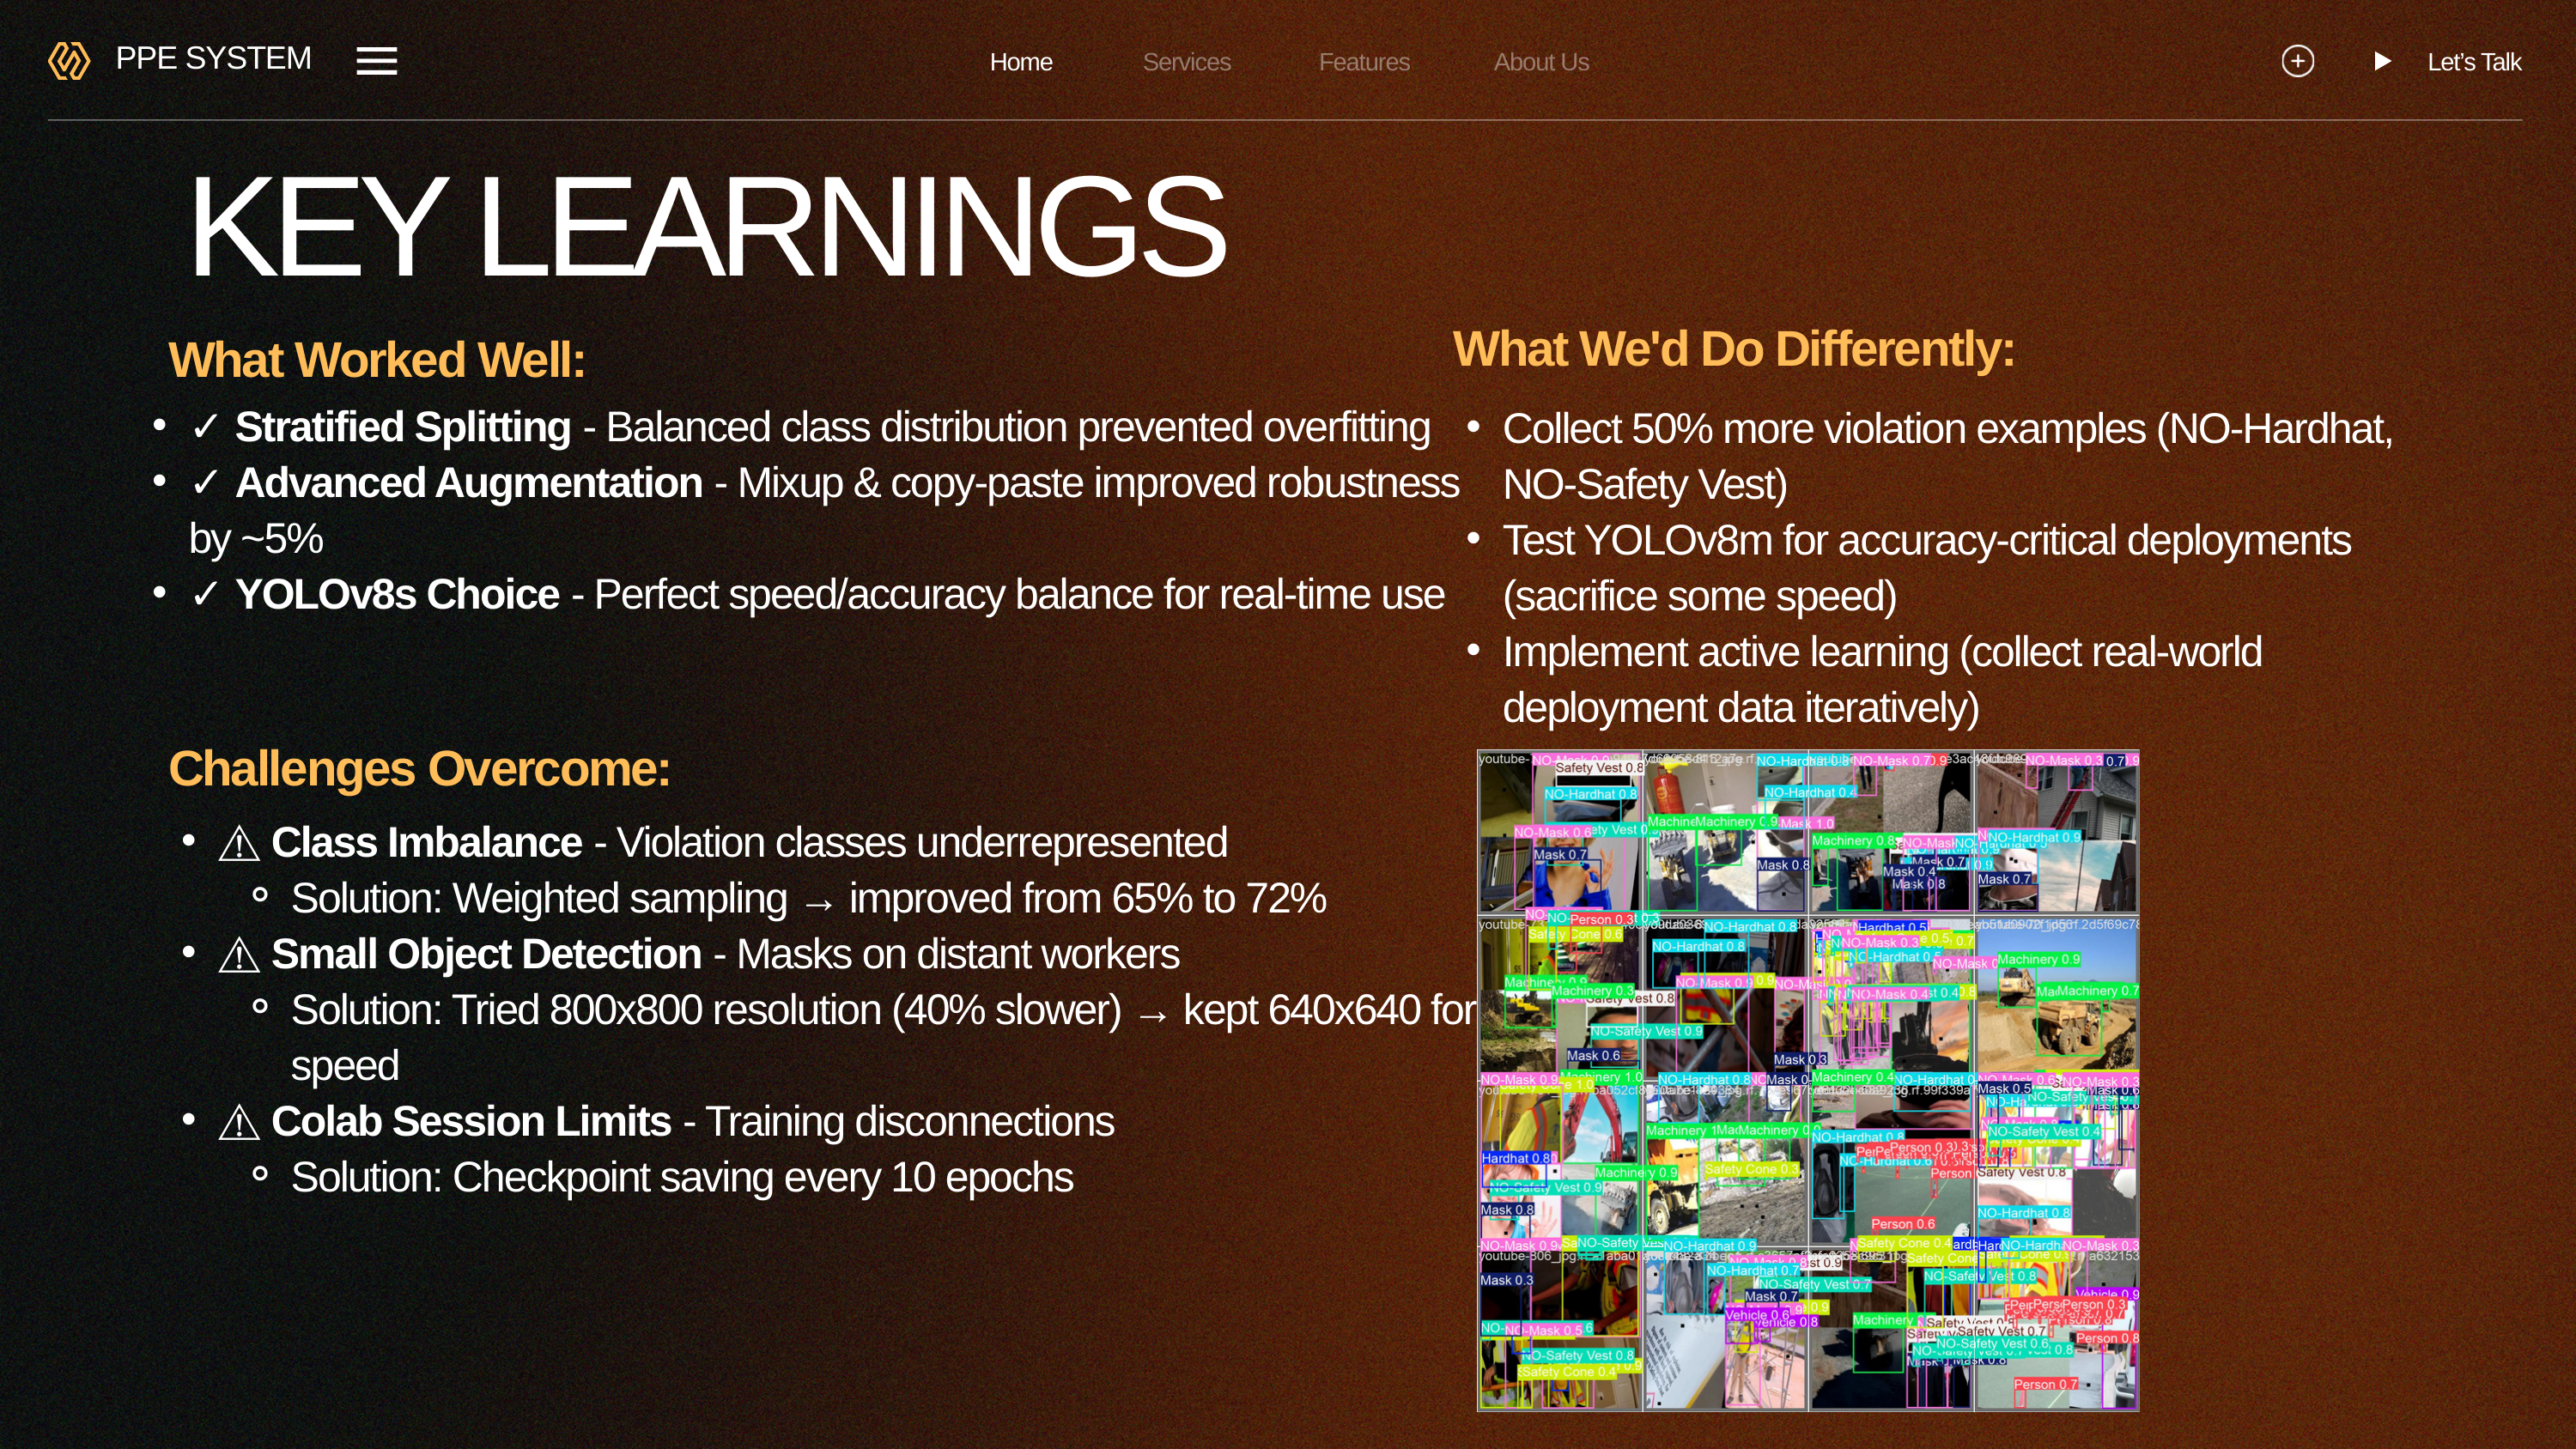

Home
Services
Features
About Us
Let’s Talk

PPE SYSTEM

 KEY LEARNINGS
What We'd Do Differently:
What Worked Well:
✓ Stratified Splitting - Balanced class distribution prevented overfitting
✓ Advanced Augmentation - Mixup & copy-paste improved robustness by ~5%
✓ YOLOv8s Choice - Perfect speed/accuracy balance for real-time use
Collect 50% more violation examples (NO-Hardhat, NO-Safety Vest)
Test YOLOv8m for accuracy-critical deployments (sacrifice some speed)
Implement active learning (collect real-world deployment data iteratively)
Challenges Overcome:

⚠ Class Imbalance - Violation classes underrepresented
Solution: Weighted sampling → improved from 65% to 72%
⚠ Small Object Detection - Masks on distant workers
Solution: Tried 800x800 resolution (40% slower) → kept 640x640 for speed
⚠ Colab Session Limits - Training disconnections
Solution: Checkpoint saving every 10 epochs